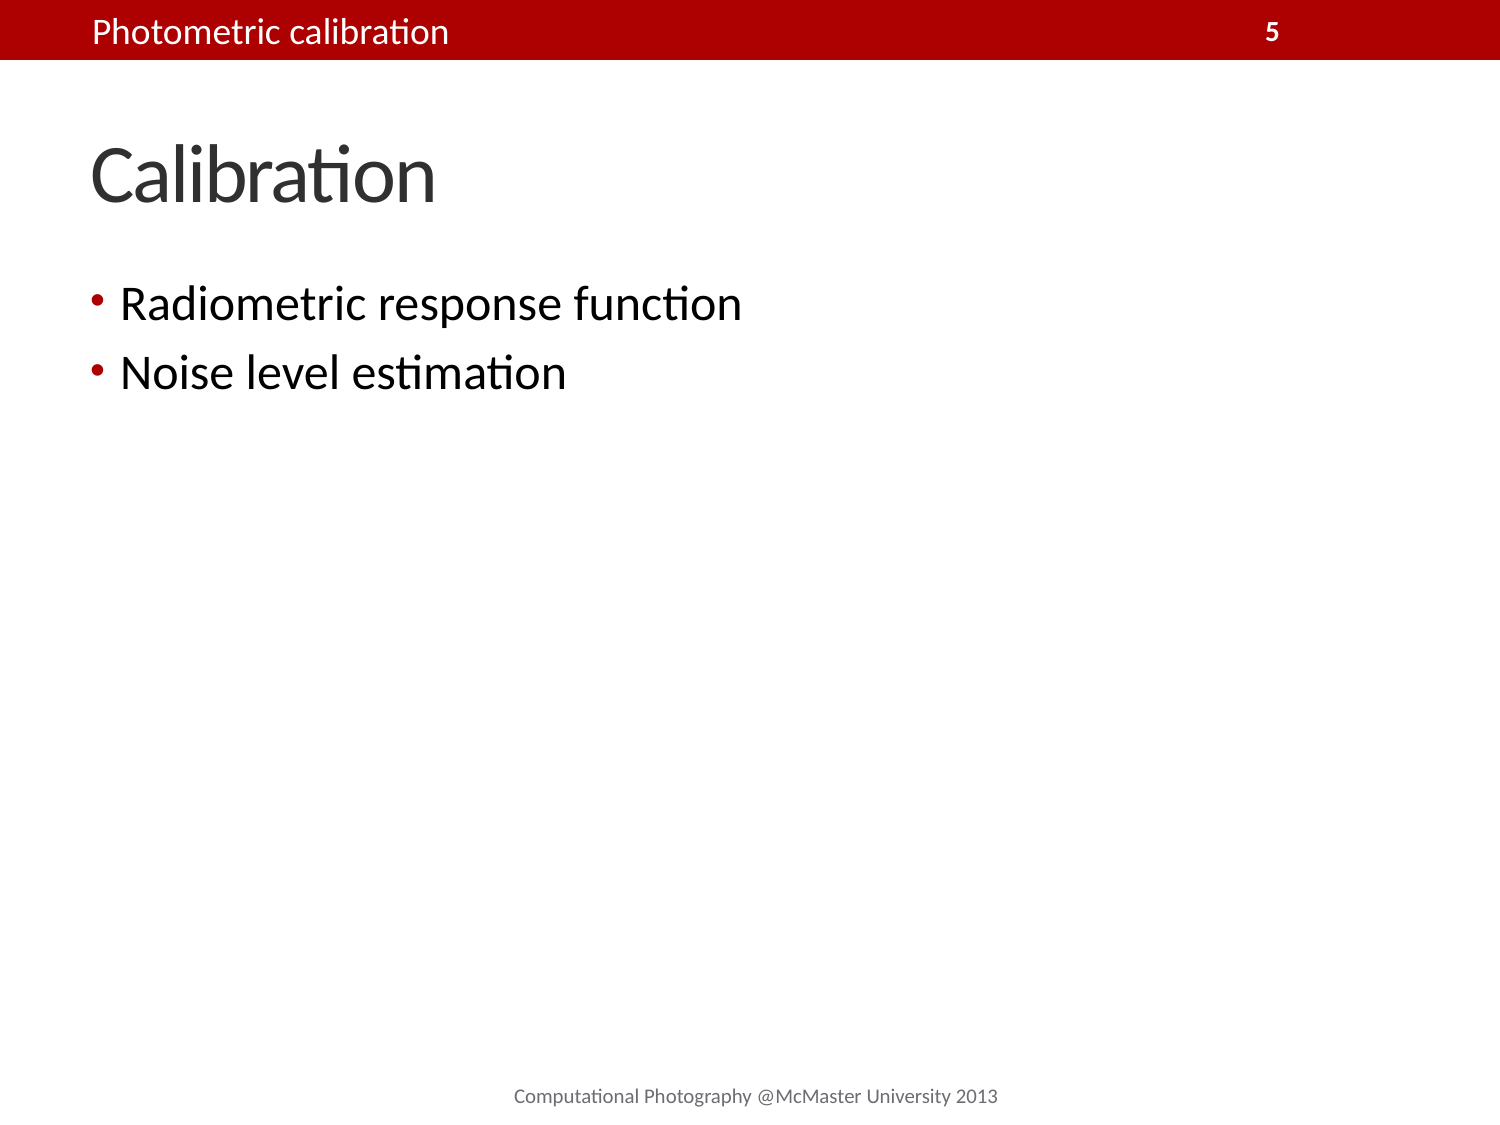

Photometric calibration
5
# Calibration
Radiometric response function
Noise level estimation